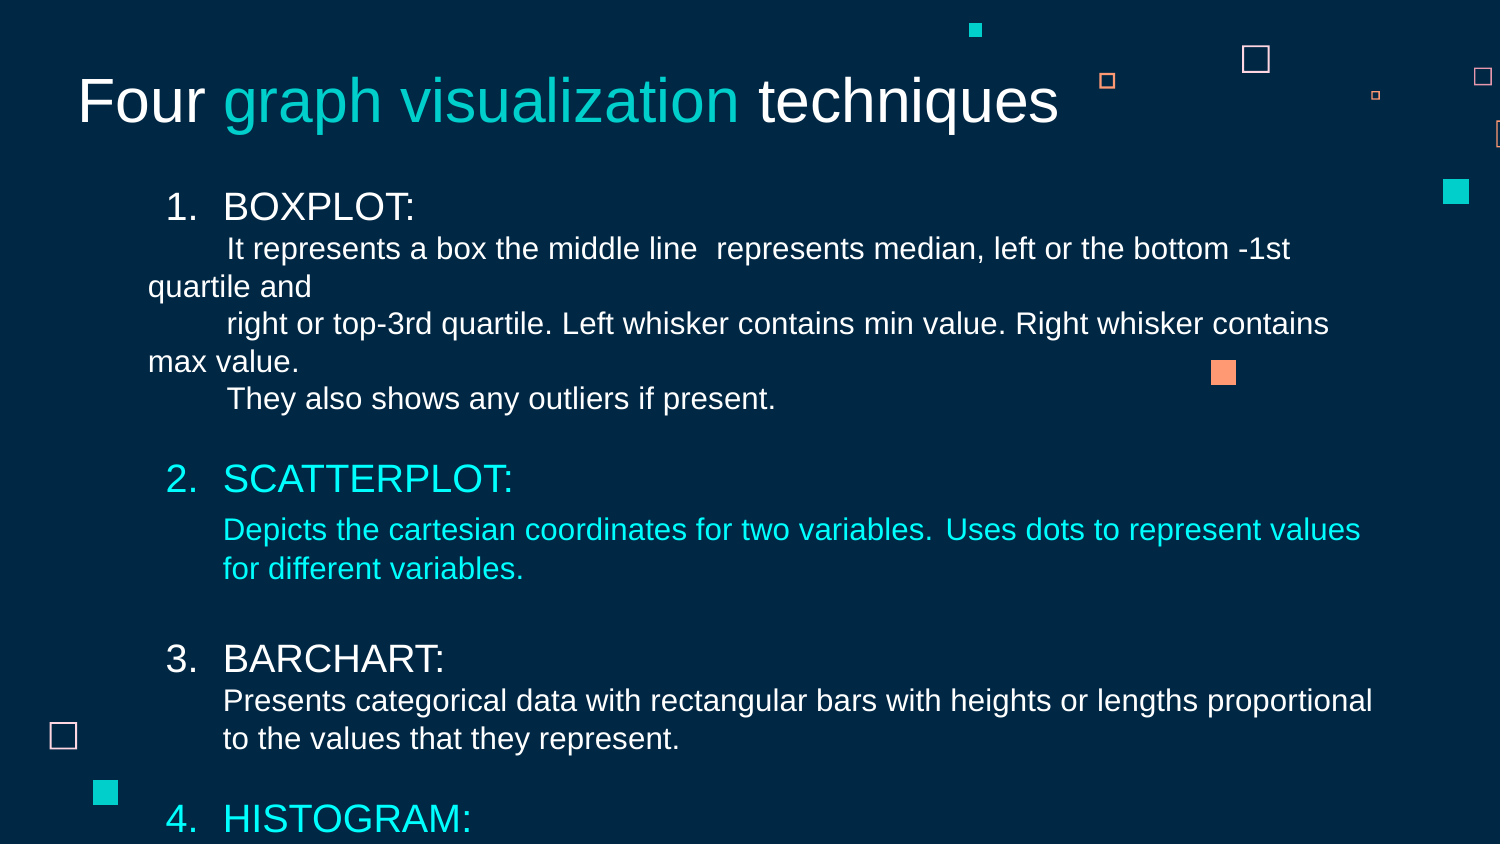

# Four graph visualization techniques
BOXPLOT:
         It represents a box the middle line  represents median, left or the bottom -1st quartile and
         right or top-3rd quartile. Left whisker contains min value. Right whisker contains max value.
         They also shows any outliers if present.

SCATTERPLOT:
Depicts the cartesian coordinates for two variables. Uses dots to represent values for different variables.

BARCHART:
Presents categorical data with rectangular bars with heights or lengths proportional to the values that they represent.

HISTOGRAM:
Representation of distribution of numerical data, it represents frequency of continuous data